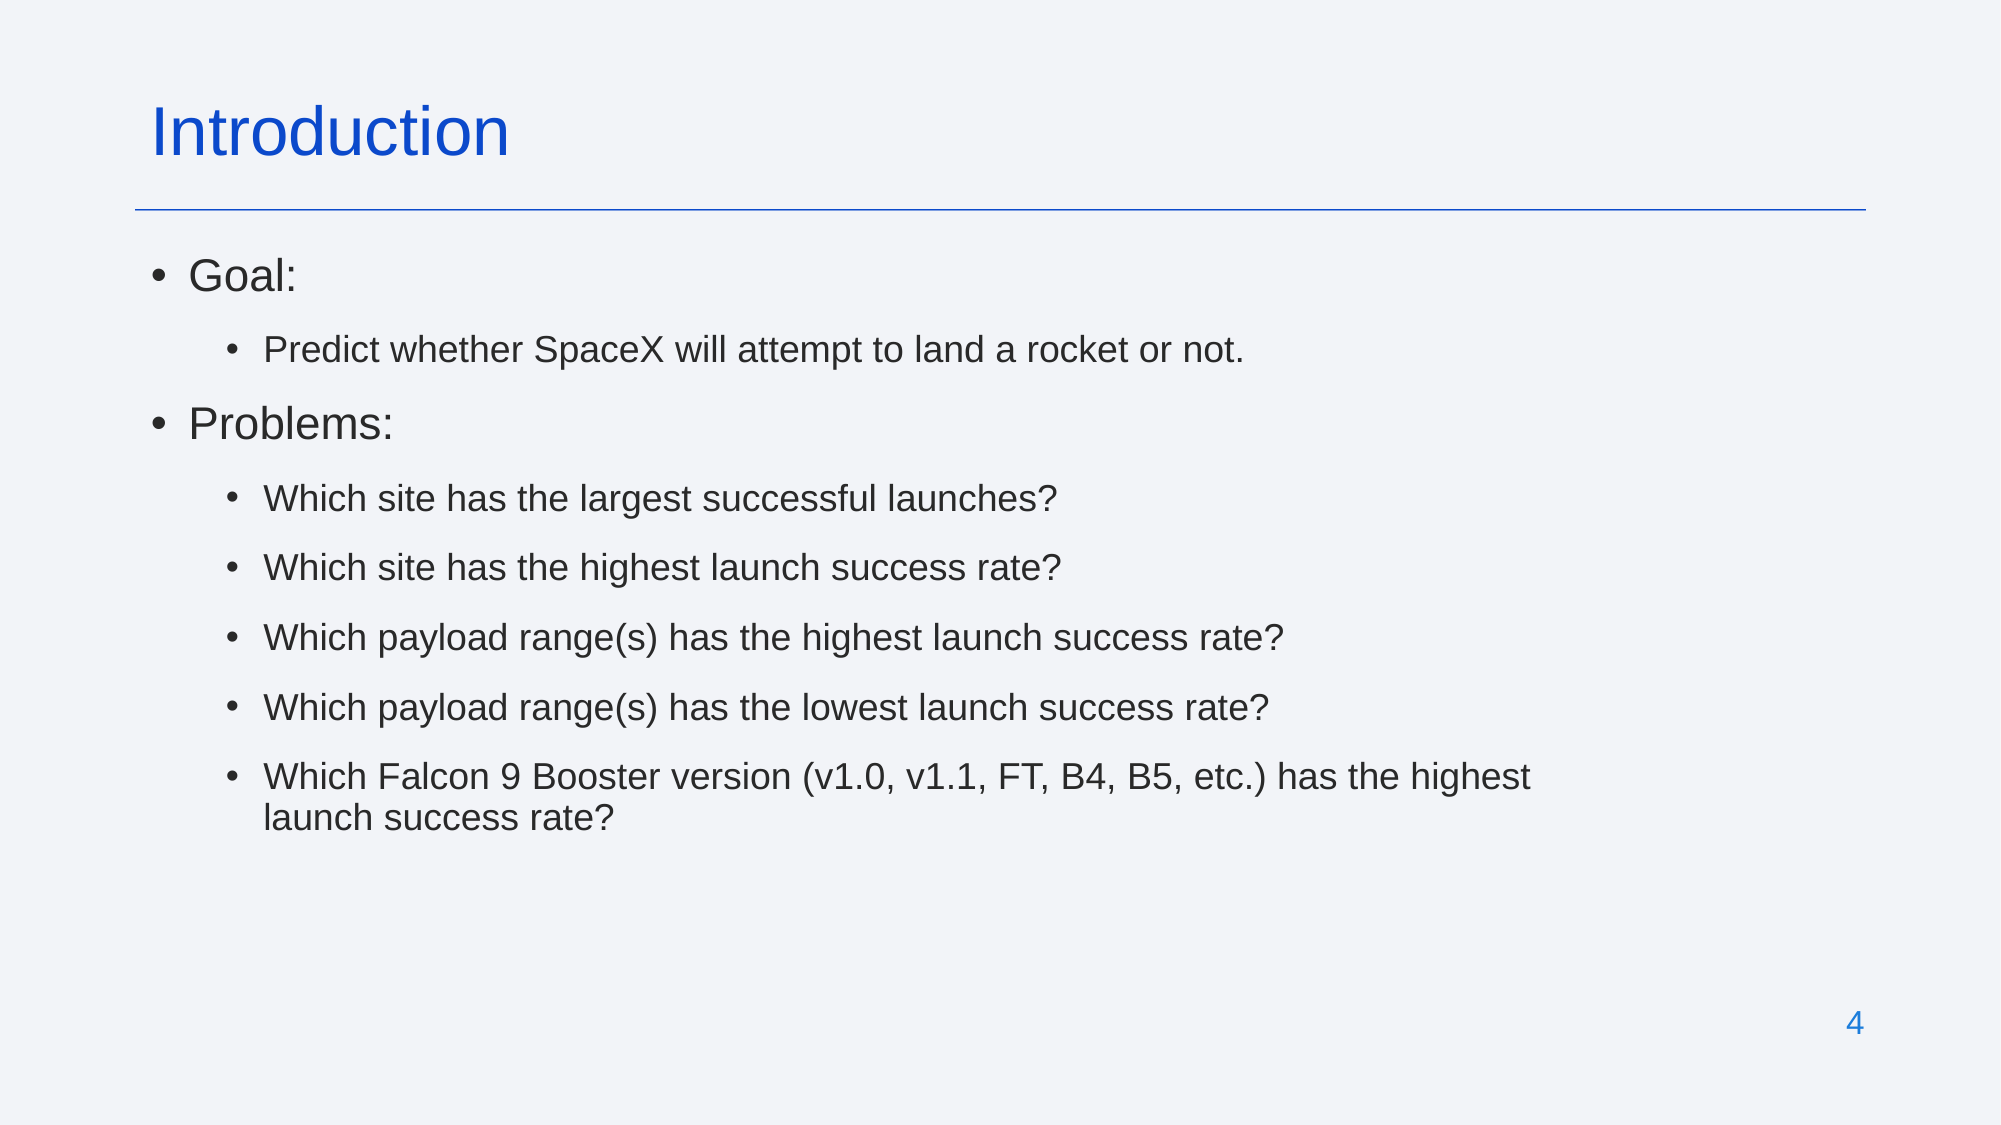

Introduction
Goal:
Predict whether SpaceX will attempt to land a rocket or not.
Problems:
Which site has the largest successful launches?
Which site has the highest launch success rate?
Which payload range(s) has the highest launch success rate?
Which payload range(s) has the lowest launch success rate?
Which Falcon 9 Booster version (v1.0, v1.1, FT, B4, B5, etc.) has the highest launch success rate?
4